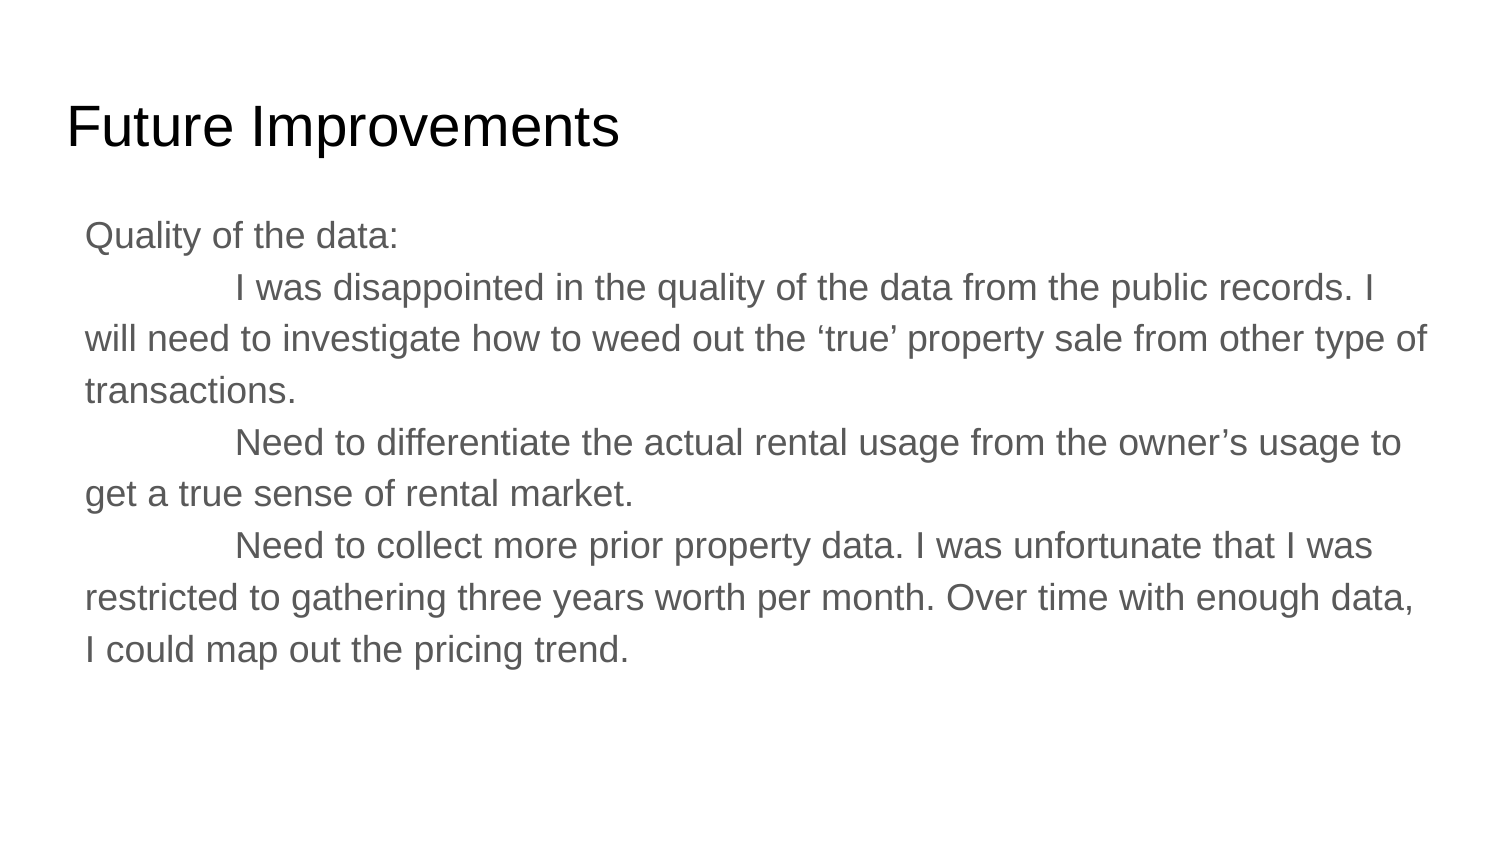

# Future Improvements
Quality of the data:
	I was disappointed in the quality of the data from the public records. I will need to investigate how to weed out the ‘true’ property sale from other type of transactions.
	Need to differentiate the actual rental usage from the owner’s usage to get a true sense of rental market.
	Need to collect more prior property data. I was unfortunate that I was restricted to gathering three years worth per month. Over time with enough data, I could map out the pricing trend.